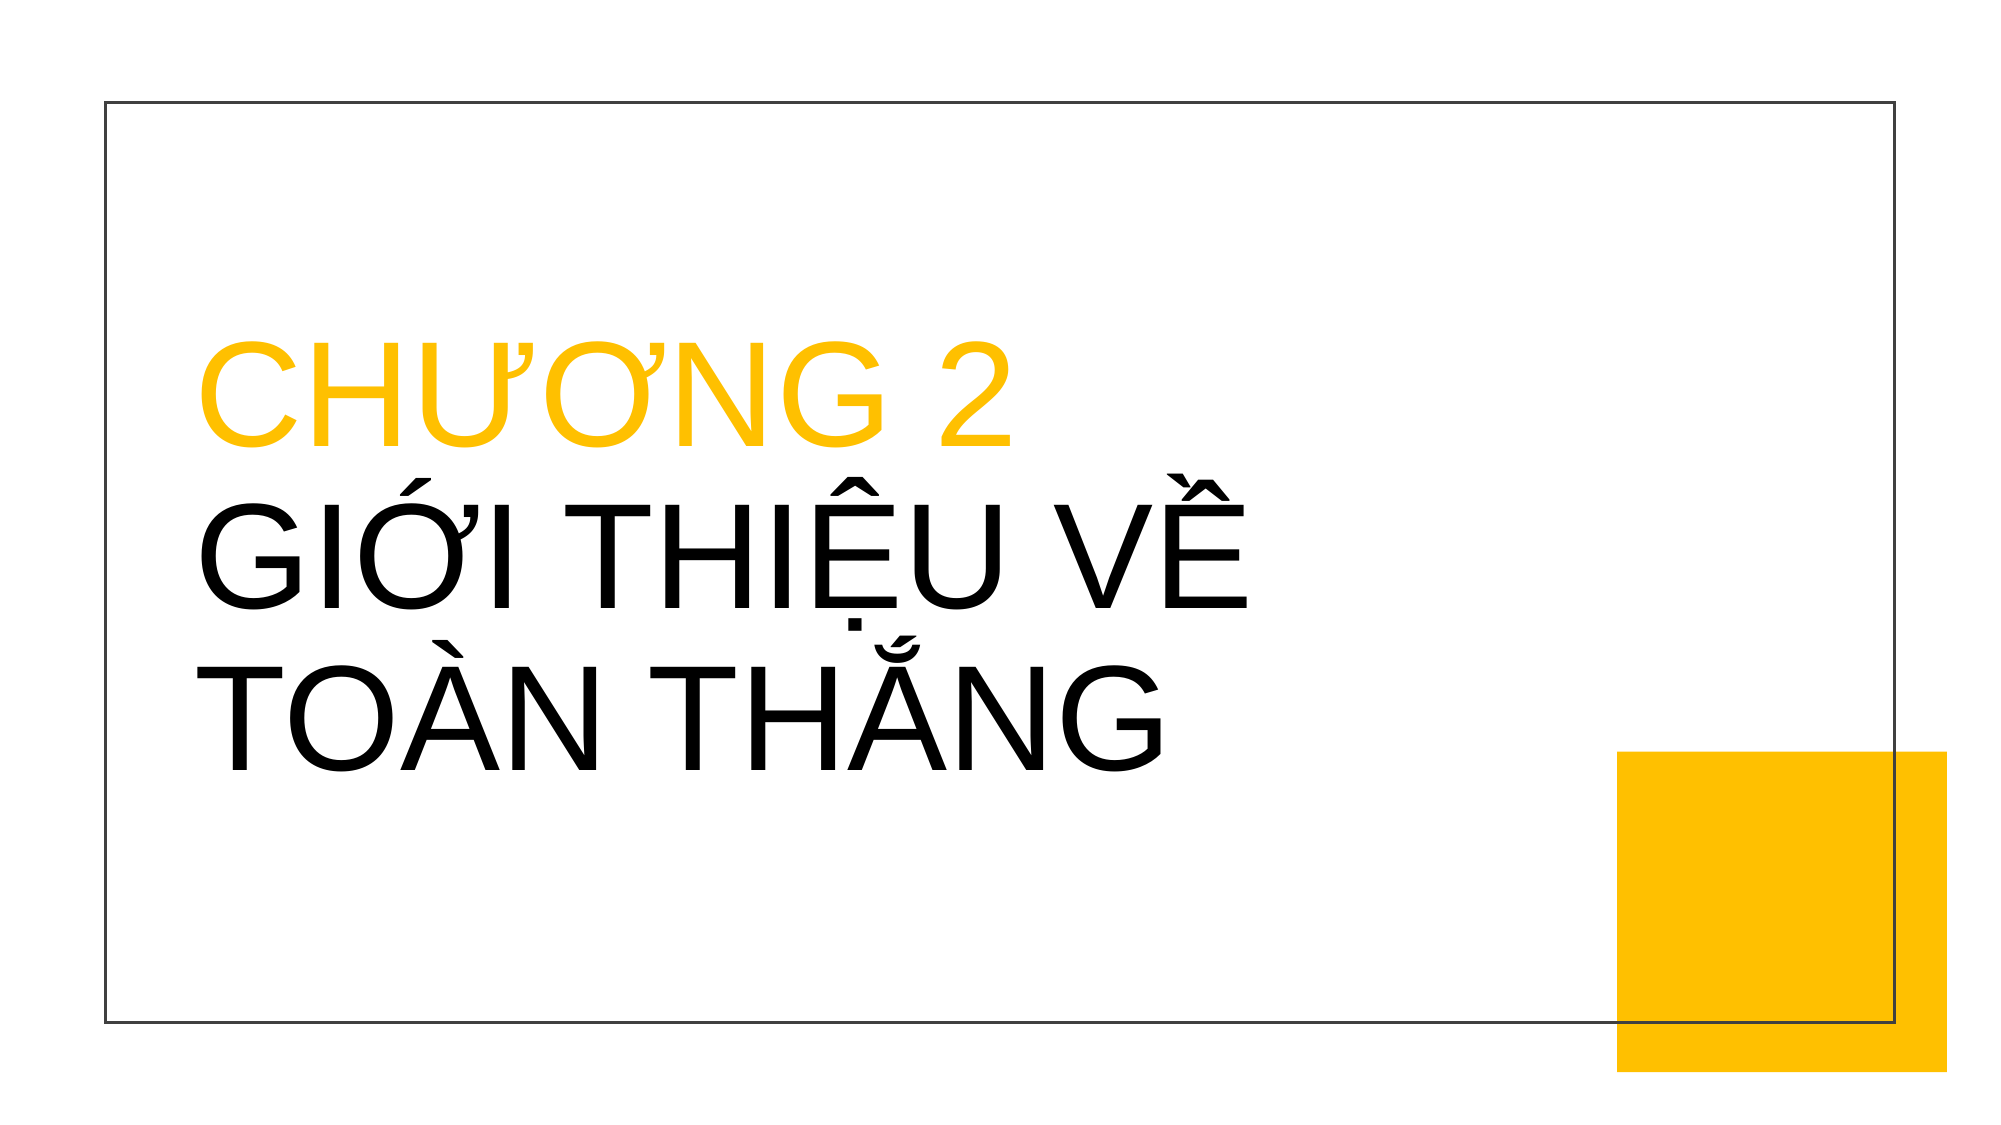

# CHƯƠNG 2 GIỚI THIỆU VỀ TOÀN THẮNG